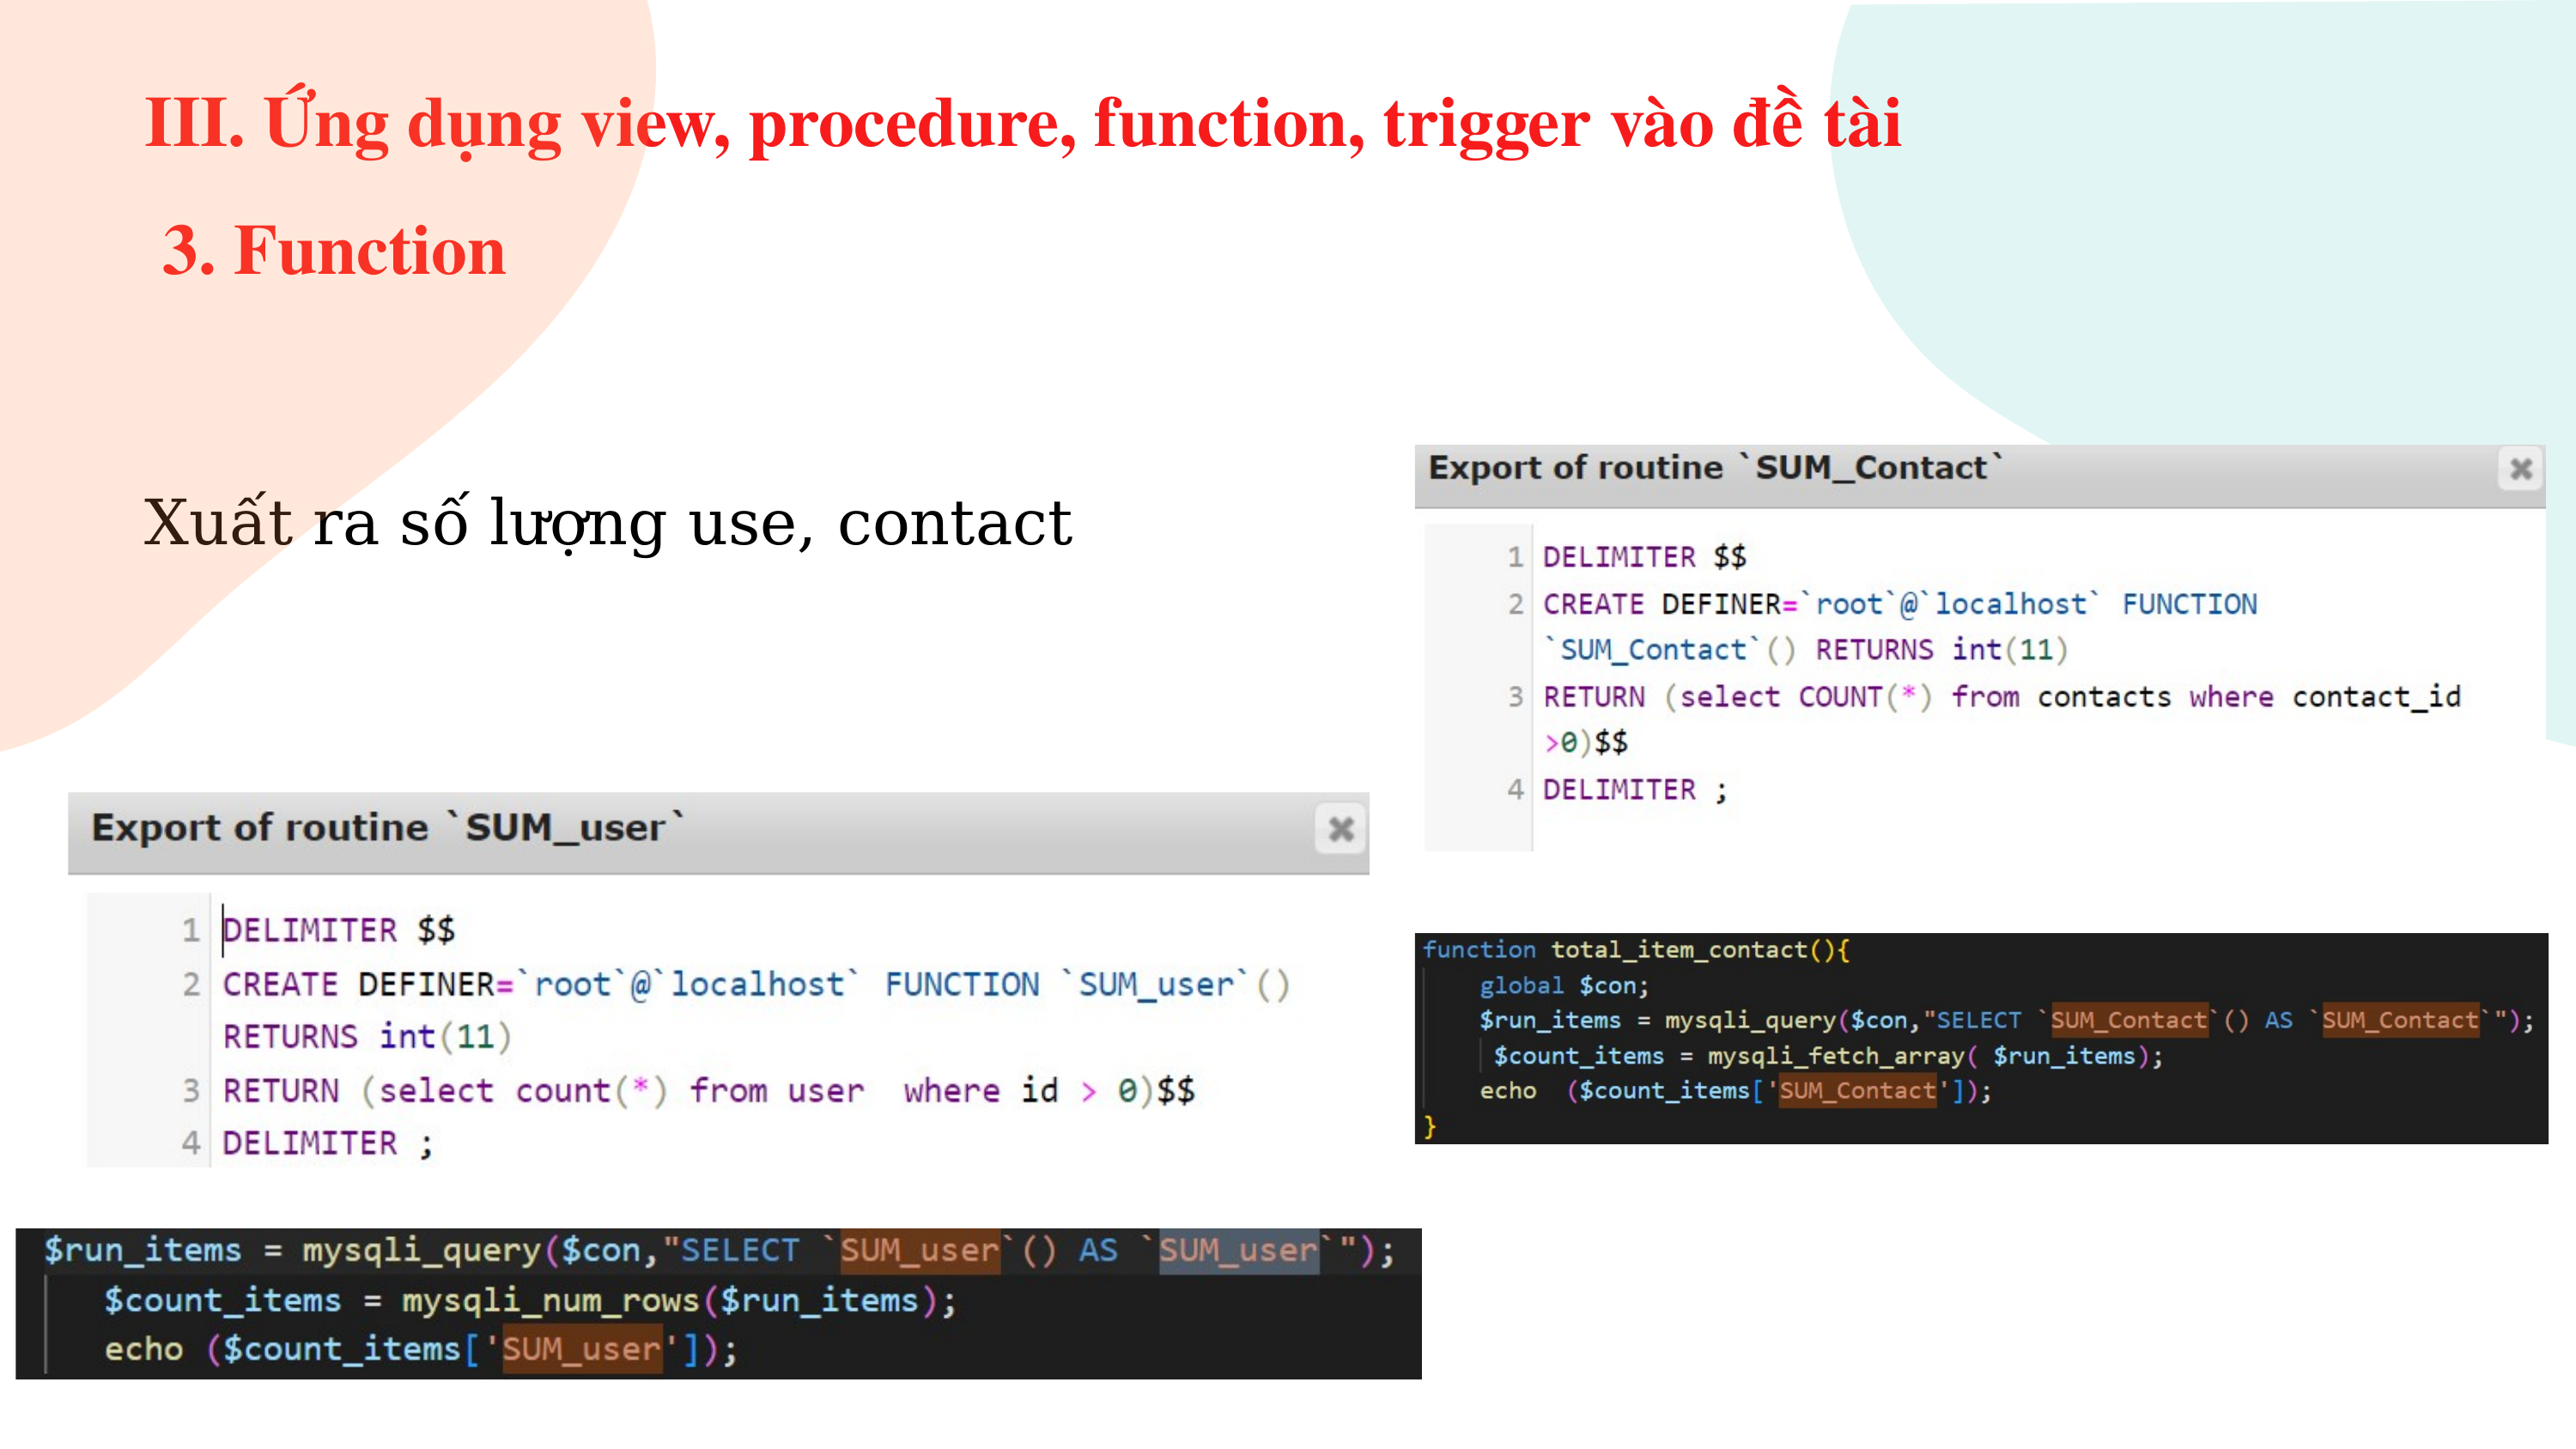

# III. Ứng dụng view, procedure, function, trigger vào đề tài
3. Function
Xuất ra số lượng use, contact